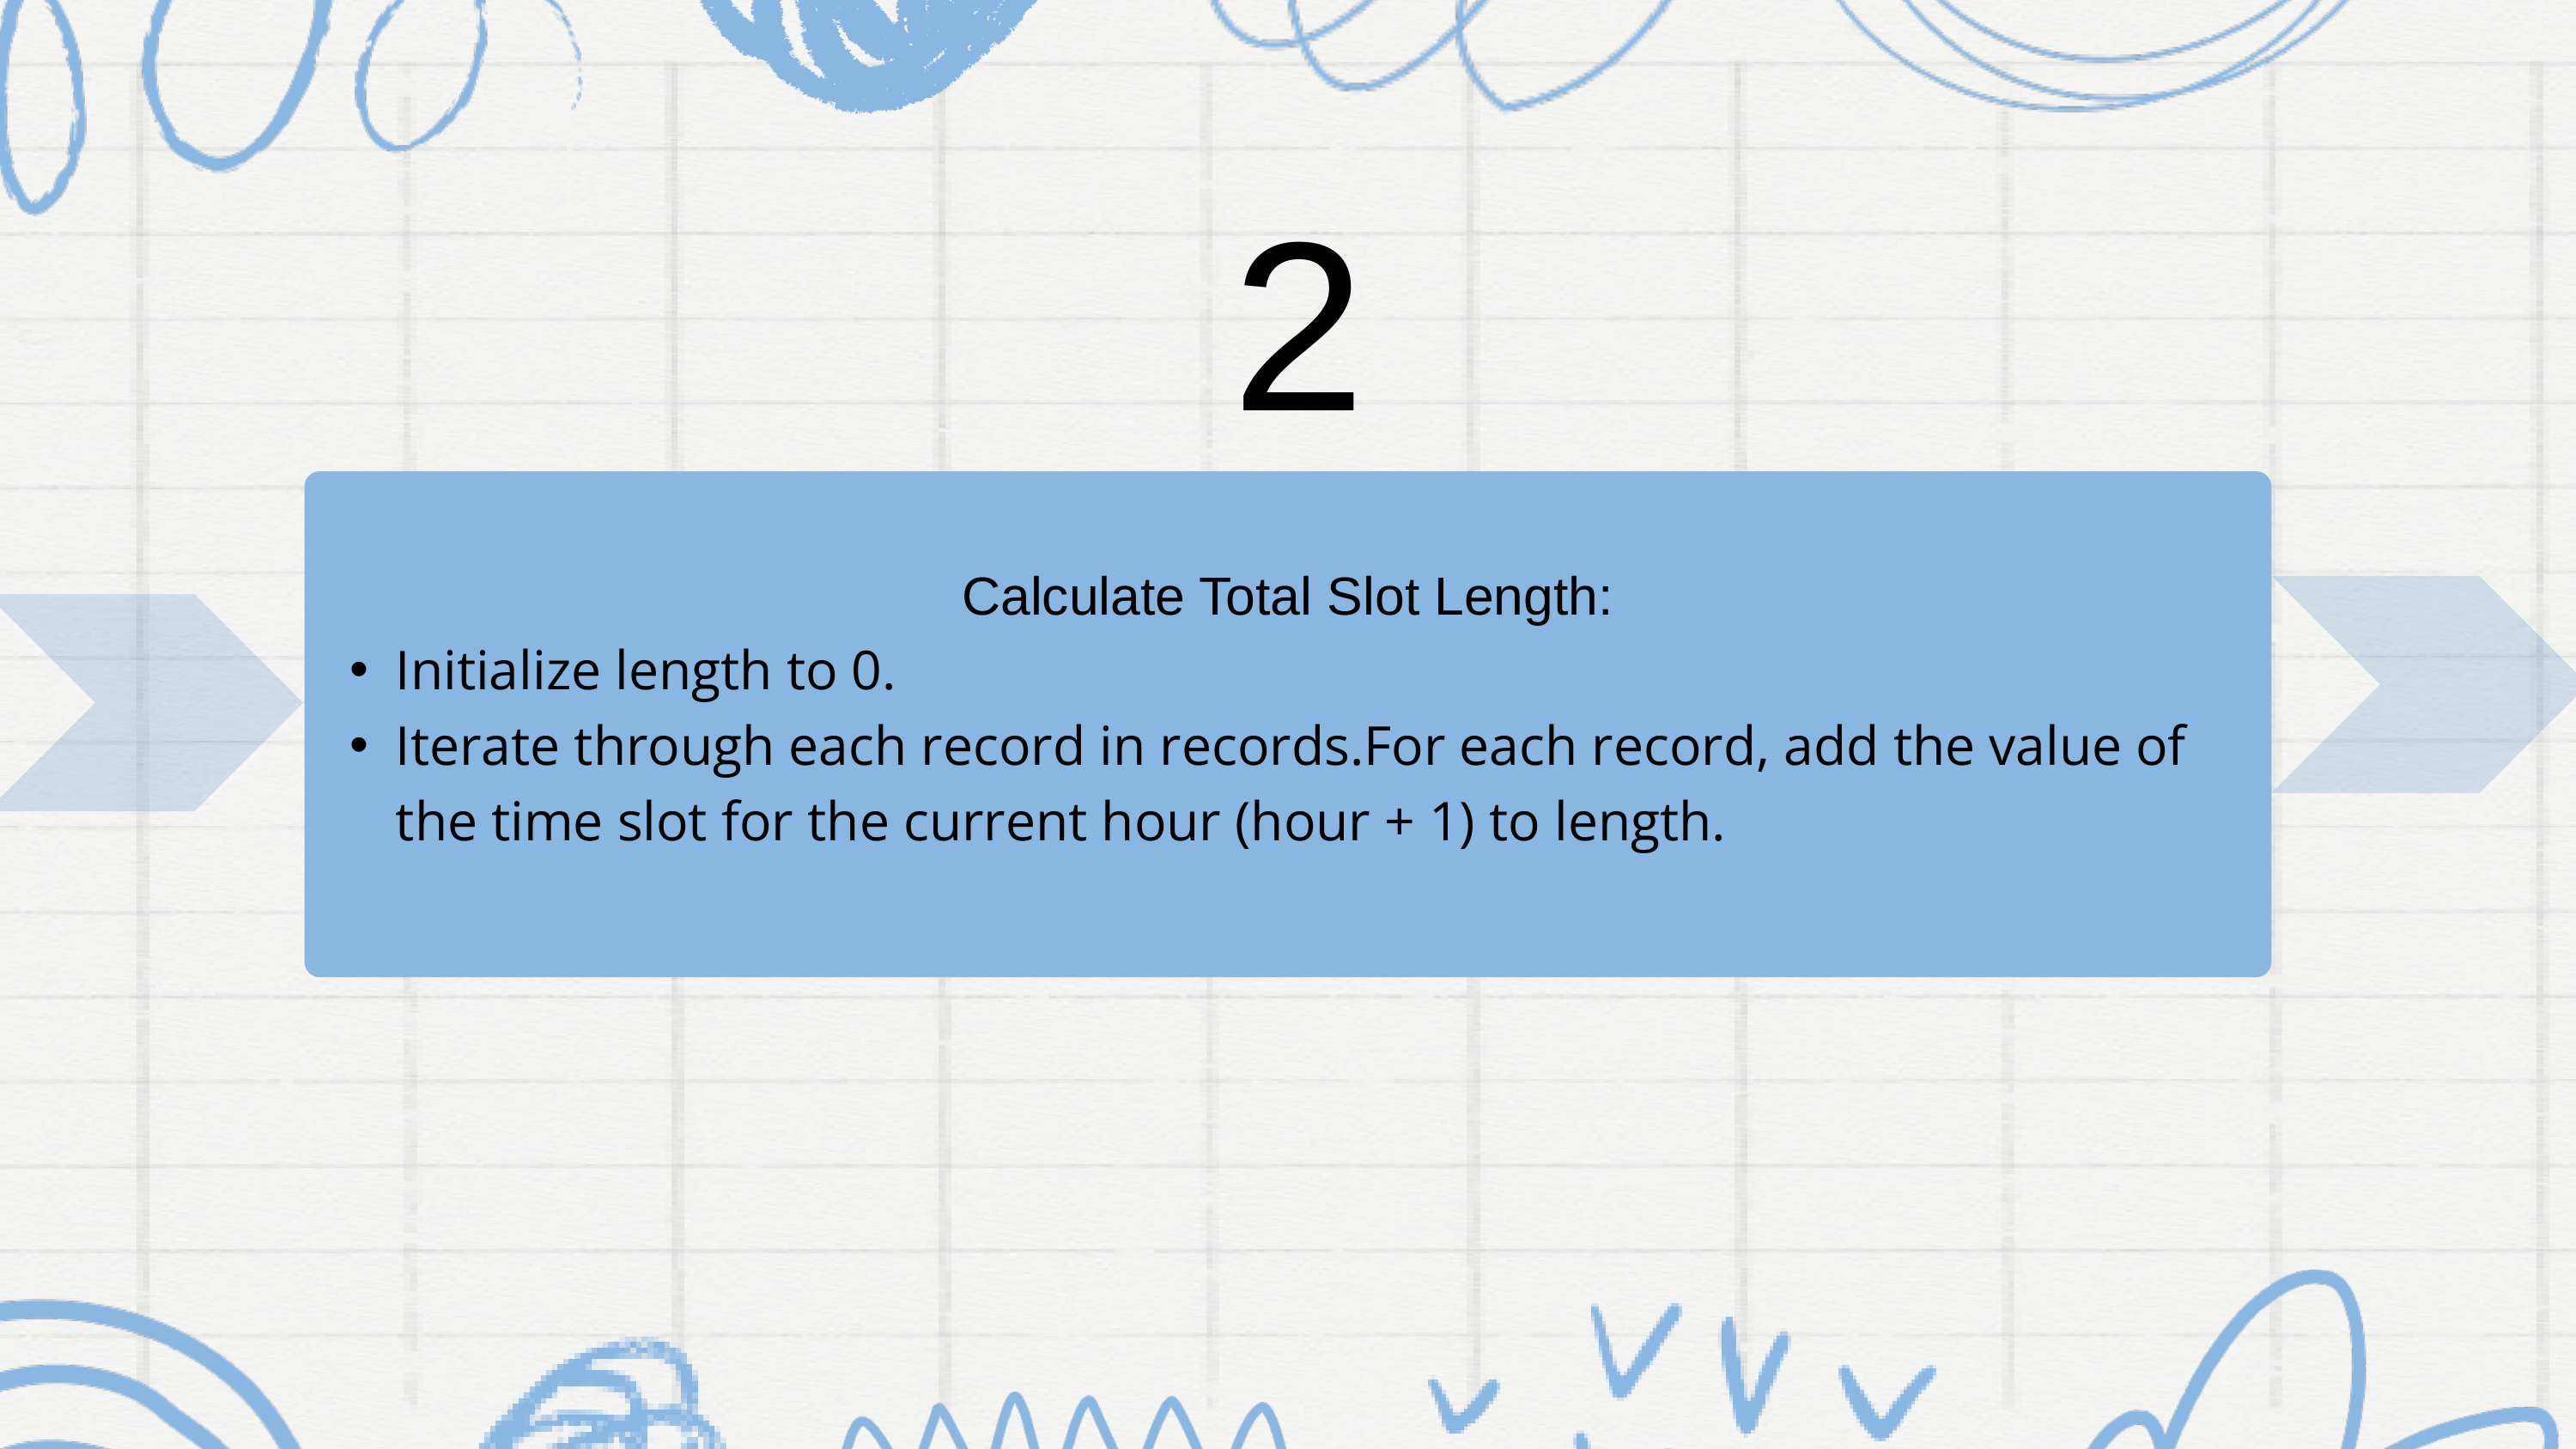

2

Calculate Total Slot Length:
Initialize length to 0.
Iterate through each record in records.For each record, add the value of the time slot for the current hour (hour + 1) to length.